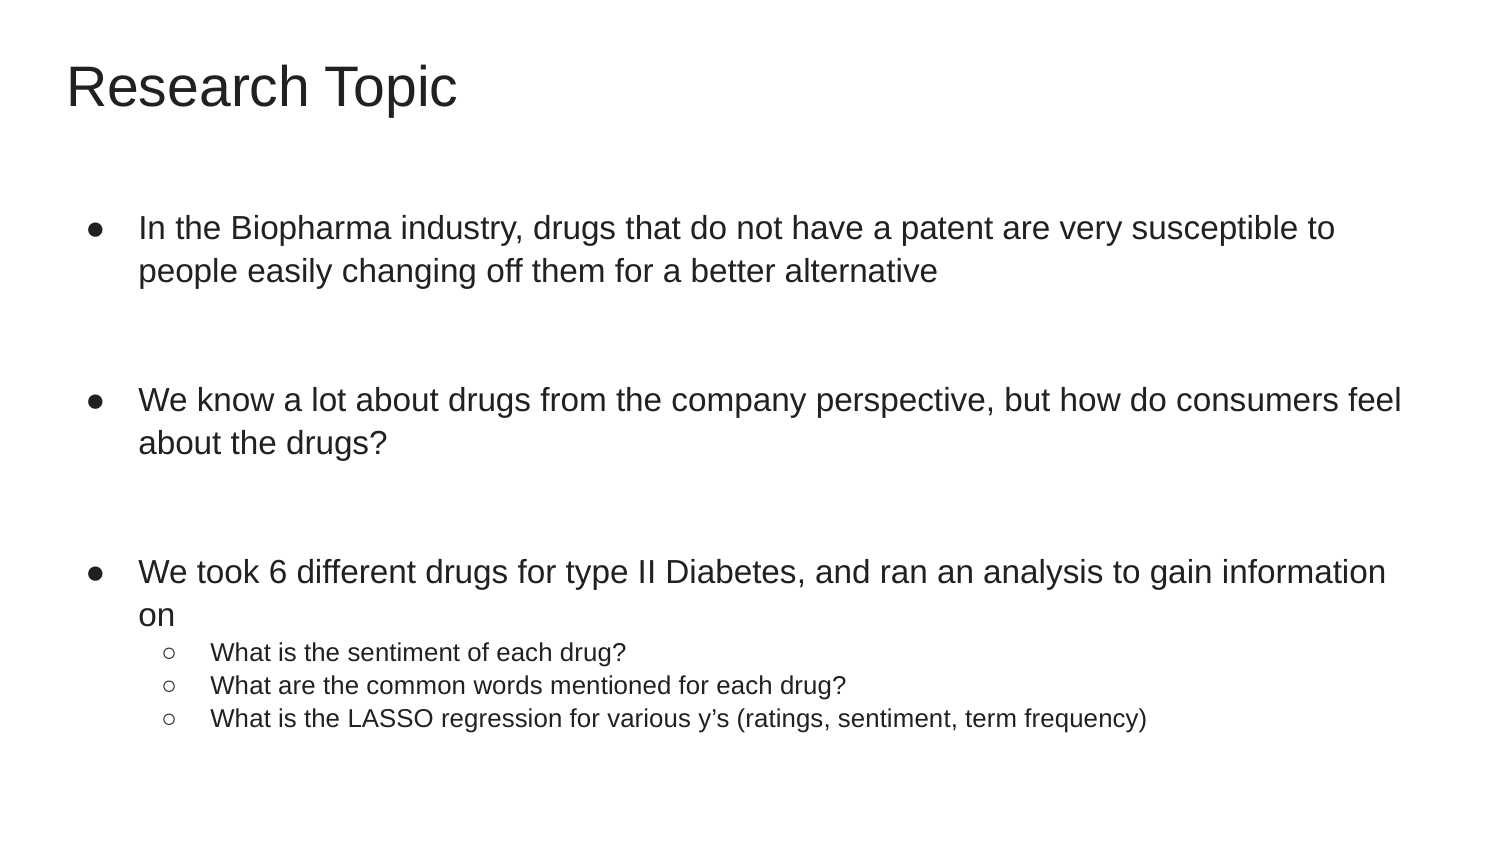

# Research TopicTopic
In the Biopharma industry, drugs that do not have a patent are very susceptible to people easily changing off them for a better alternative

We know a lot about drugs from the company perspective, but how do consumers feel about the drugs?

We took 6 different drugs for type II Diabetes, and ran an analysis to gain information on
What is the sentiment of each drug?
What are the common words mentioned for each drug?
What is the LASSO regression for various y’s (ratings, sentiment, term frequency)